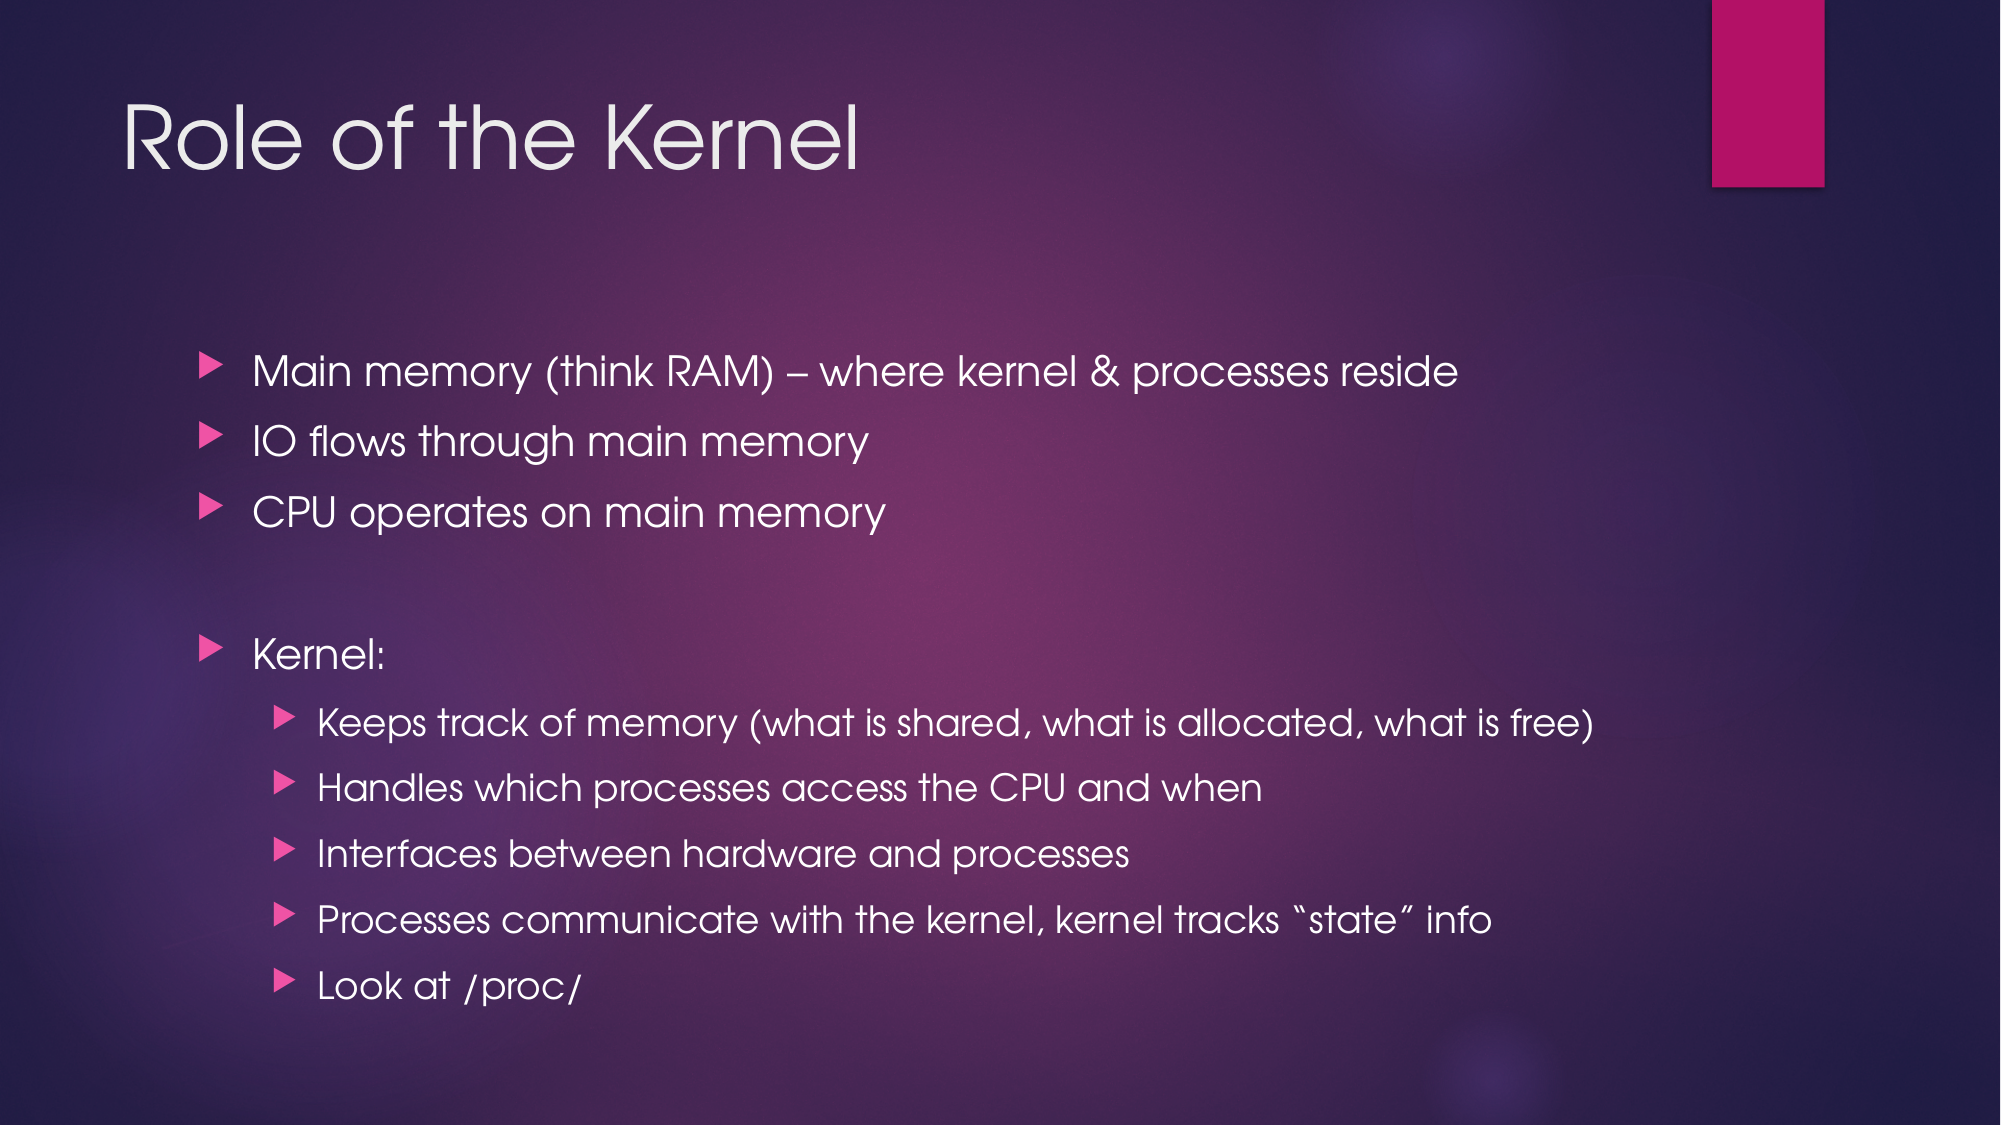

# Role of the Kernel
Main memory (think RAM) – where kernel & processes reside
IO flows through main memory
CPU operates on main memory

Kernel:
Keeps track of memory (what is shared, what is allocated, what is free)
Handles which processes access the CPU and when
Interfaces between hardware and processes
Processes communicate with the kernel, kernel tracks “state” info
Look at /proc/